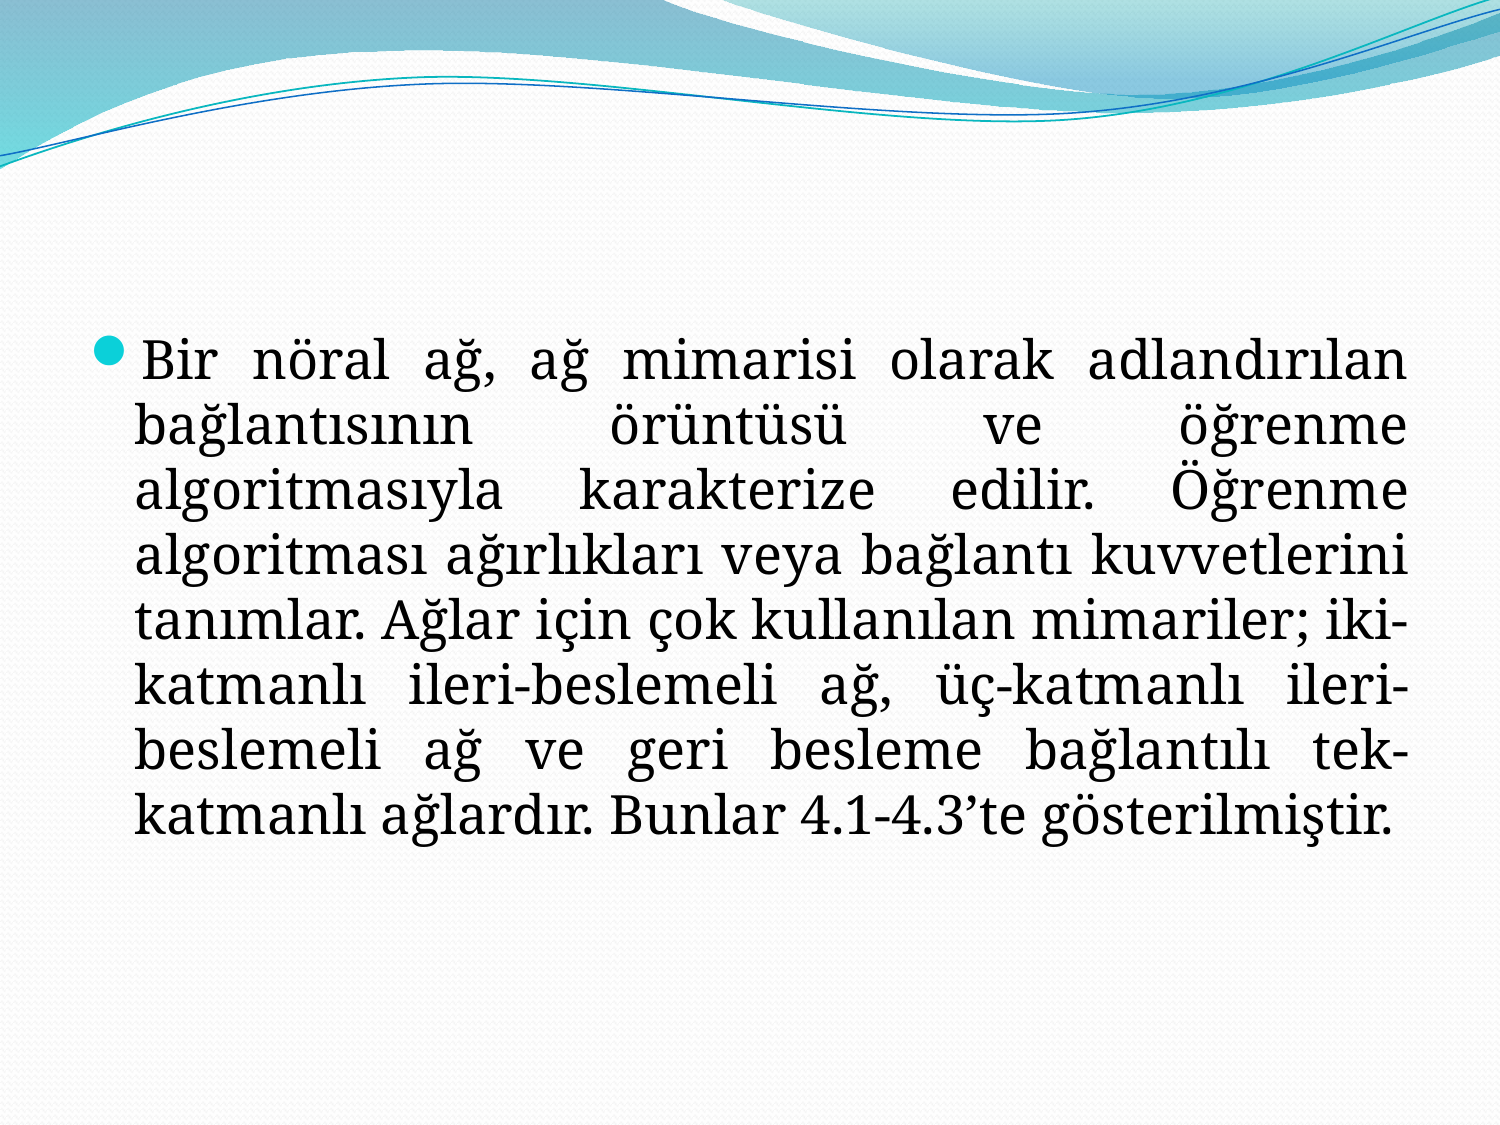

#
Bir nöral ağ, ağ mimarisi olarak adlandırılan bağlantısının örüntüsü ve öğrenme algoritmasıyla karakterize edilir. Öğrenme algoritması ağırlıkları veya bağlantı kuvvetlerini tanımlar. Ağlar için çok kullanılan mimariler; iki-katmanlı ileri-beslemeli ağ, üç-katmanlı ileri-beslemeli ağ ve geri besleme bağlantılı tek-katmanlı ağlardır. Bunlar 4.1-4.3’te gösterilmiştir.